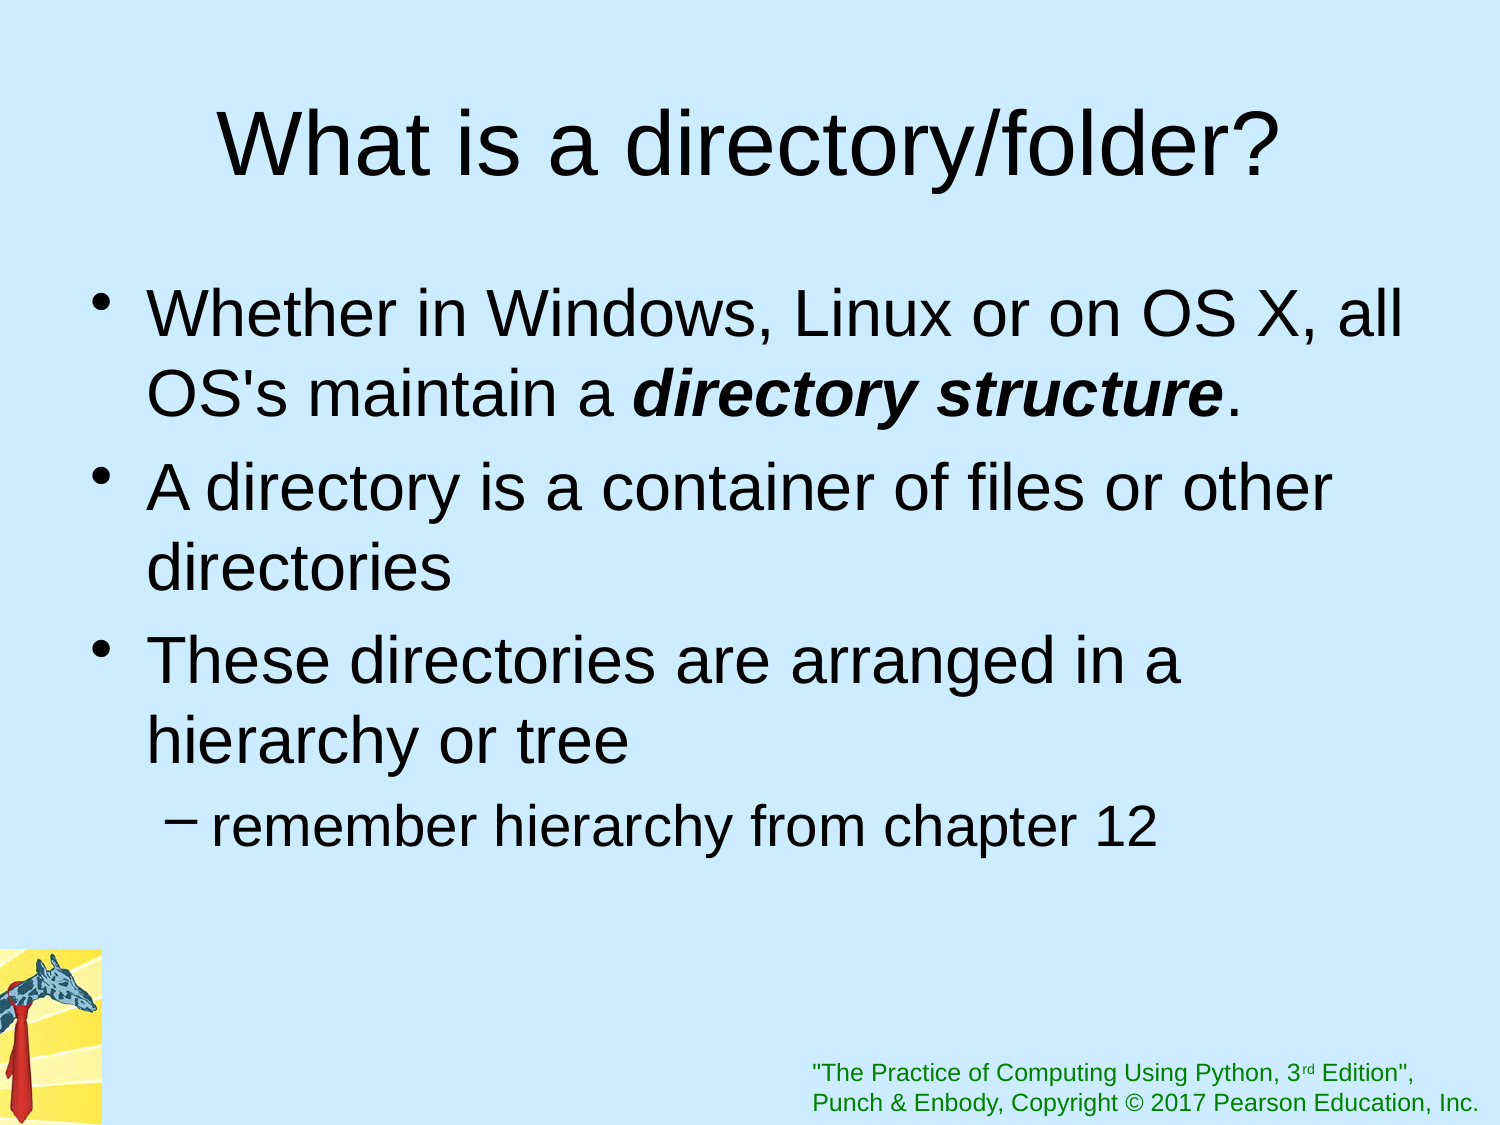

# What is a directory/folder?
Whether in Windows, Linux or on OS X, all OS's maintain a directory structure.
A directory is a container of files or other directories
These directories are arranged in a hierarchy or tree
remember hierarchy from chapter 12